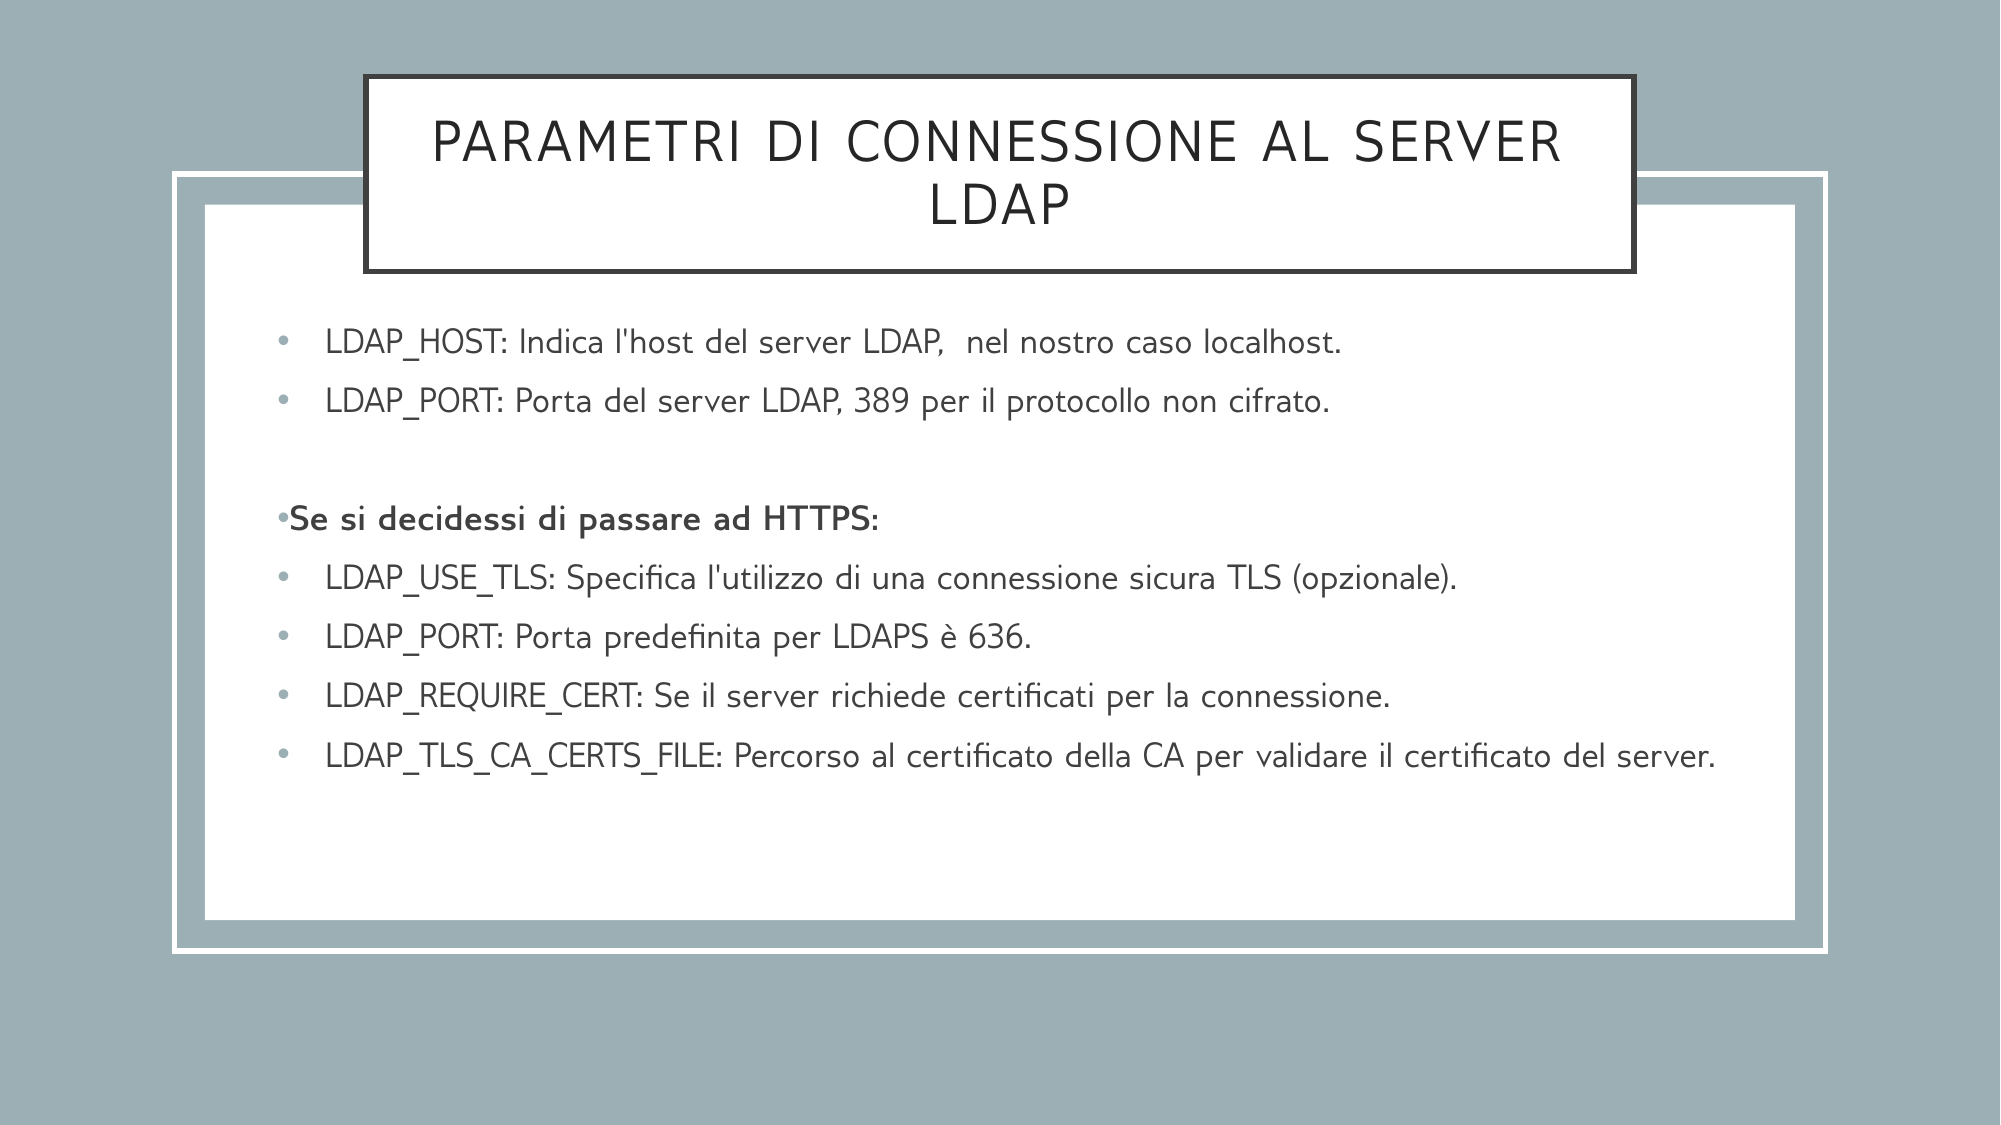

# Parametri di Connessione al Server LDAP

 LDAP_HOST: Indica l'host del server LDAP,  nel nostro caso localhost.
 LDAP_PORT: Porta del server LDAP, 389 per il protocollo non cifrato.

Se si decidessi di passare ad HTTPS:
 LDAP_USE_TLS: Specifica l'utilizzo di una connessione sicura TLS (opzionale).
 LDAP_PORT: Porta predefinita per LDAPS è 636.
 LDAP_REQUIRE_CERT: Se il server richiede certificati per la connessione.
 LDAP_TLS_CA_CERTS_FILE: Percorso al certificato della CA per validare il certificato del server.